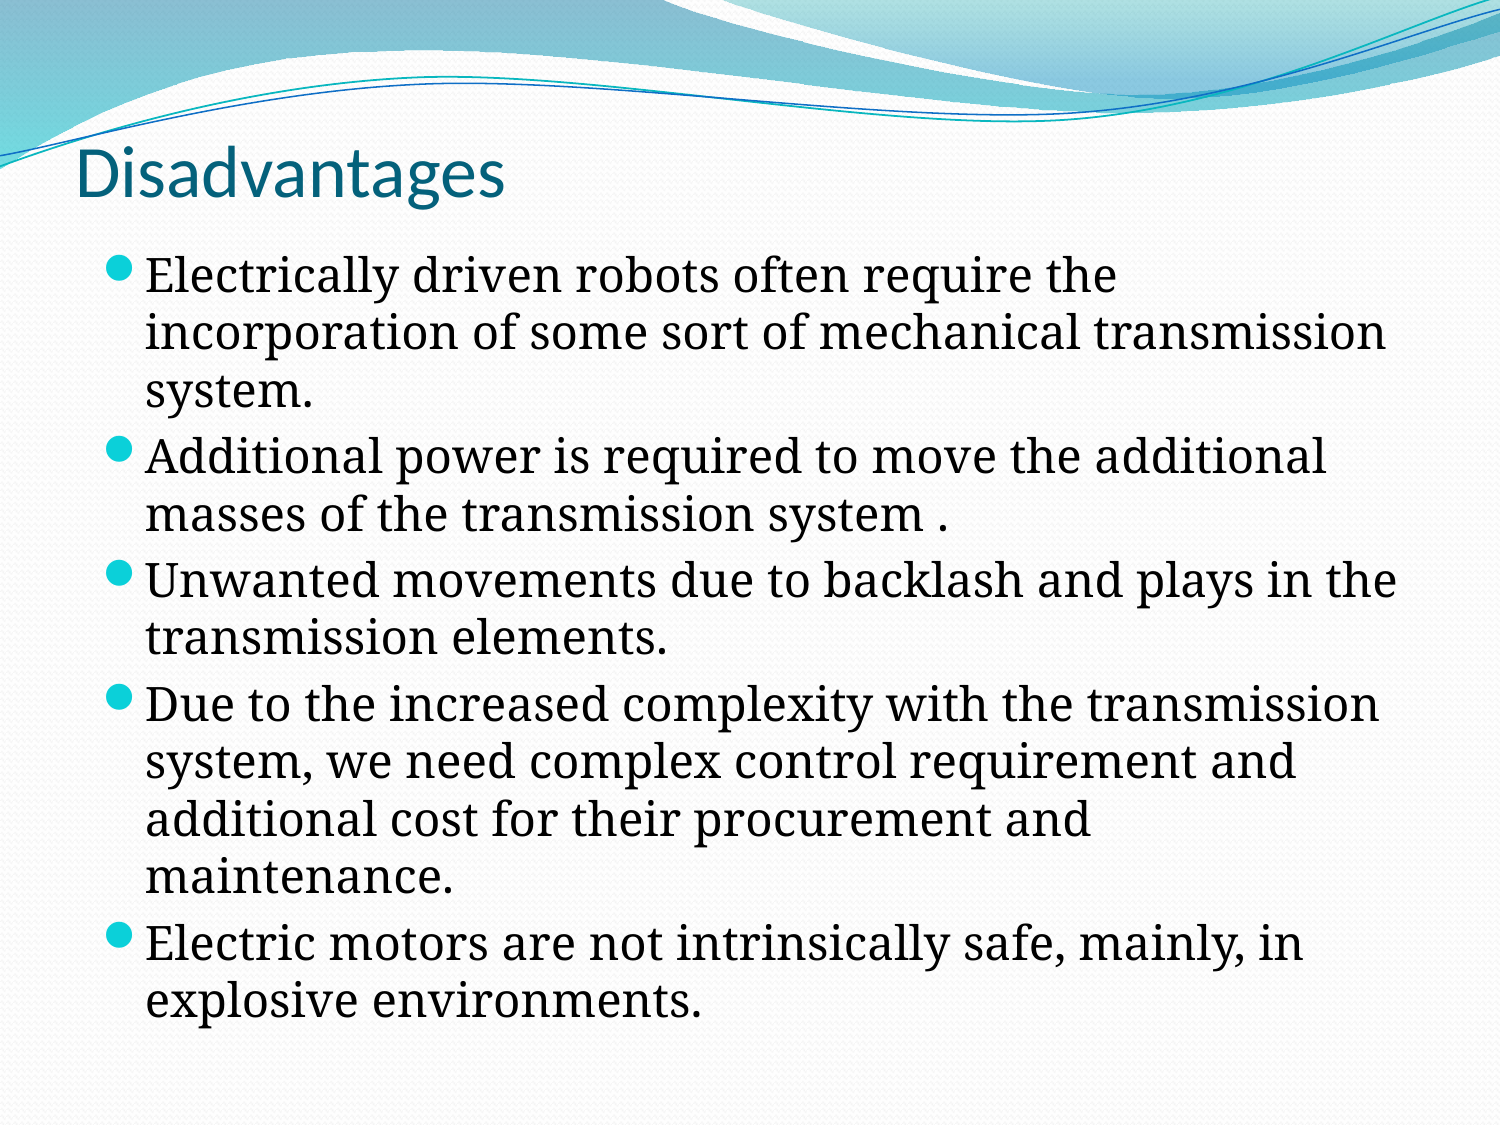

# Disadvantages
Electrically driven robots often require the incorporation of some sort of mechanical transmission system.
Additional power is required to move the additional masses of the transmission system .
Unwanted movements due to backlash and plays in the transmission elements.
Due to the increased complexity with the transmission system, we need complex control requirement and additional cost for their procurement and maintenance.
Electric motors are not intrinsically safe, mainly, in explosive environments.